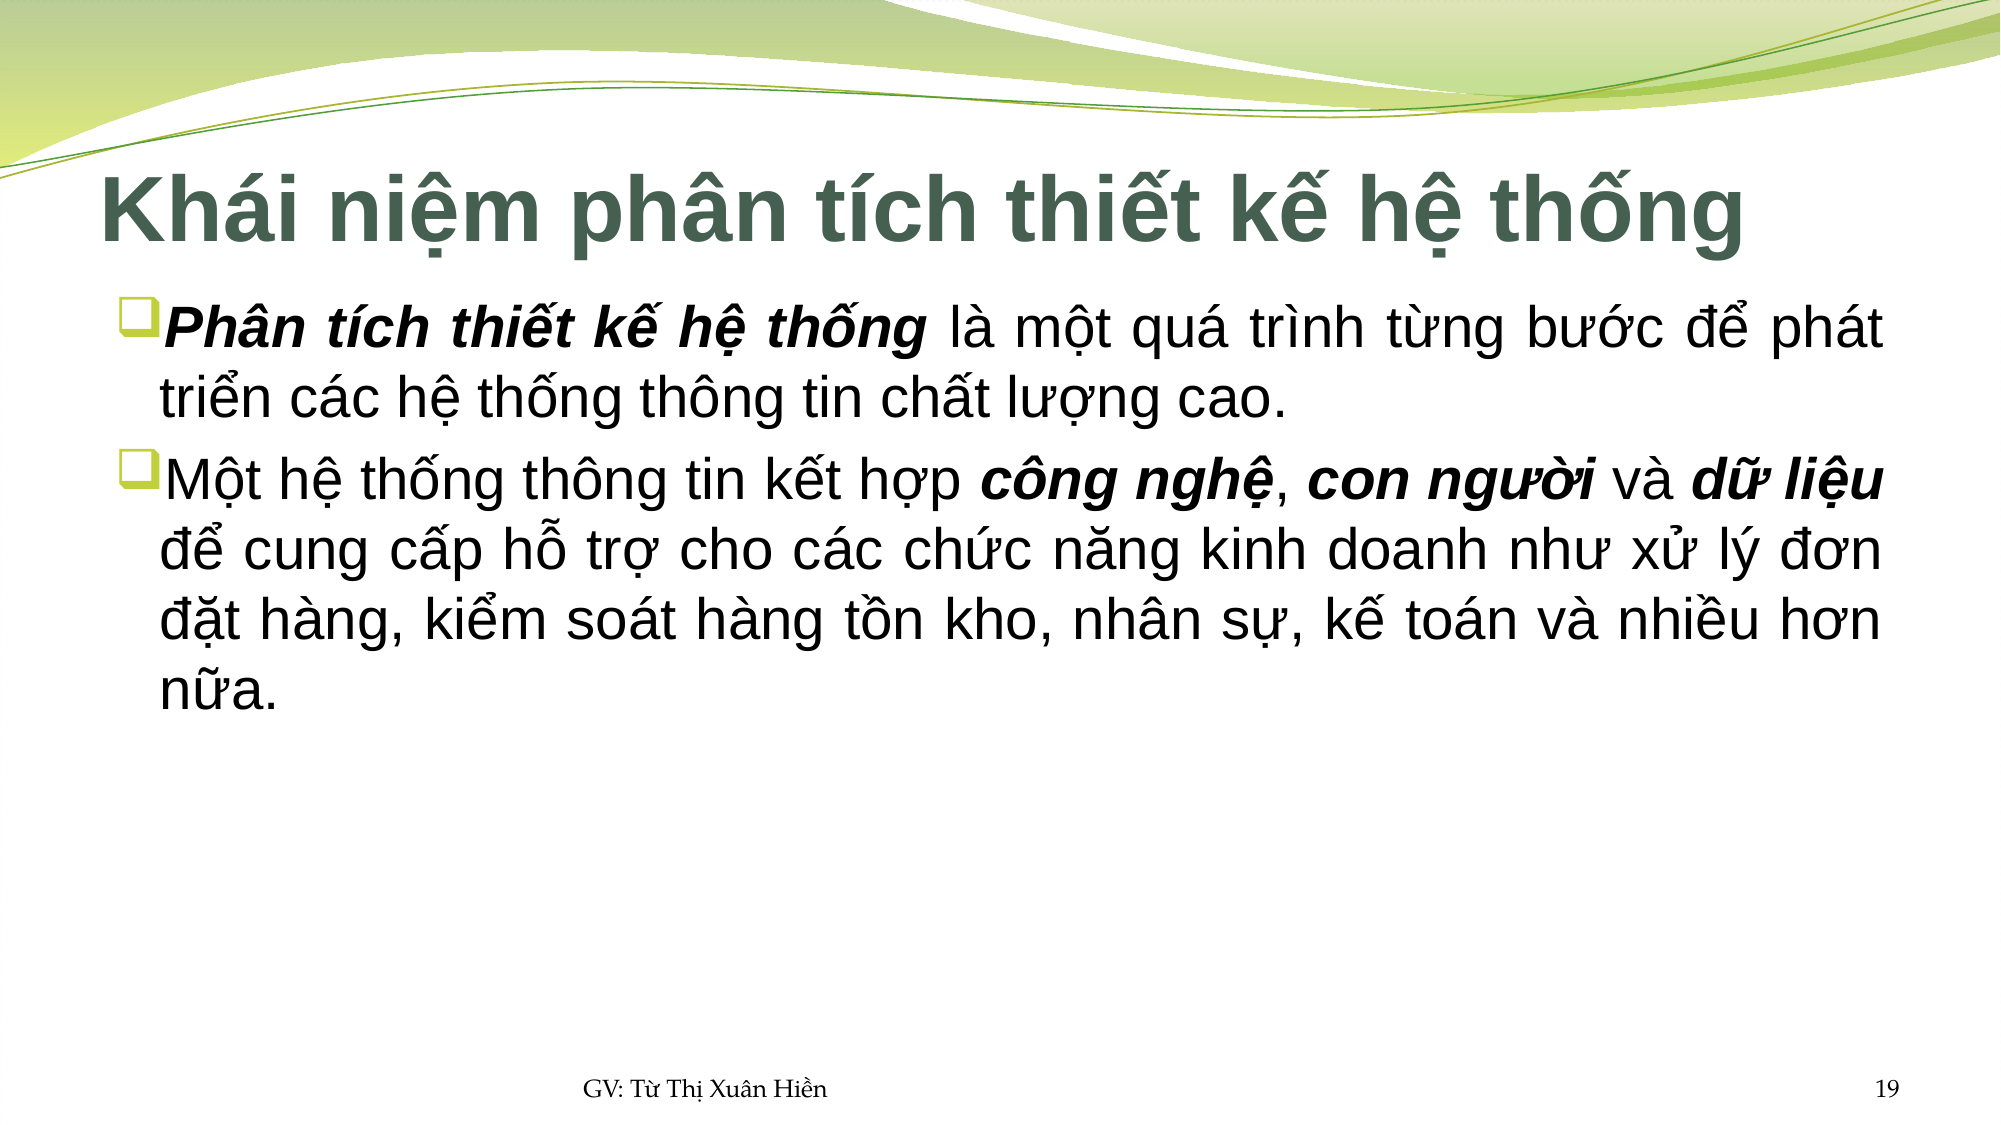

# Khái niệm phân tích thiết kế hệ thống
Phân tích thiết kế hệ thống là một quá trình từng bước để phát triển các hệ thống thông tin chất lượng cao.
Một hệ thống thông tin kết hợp công nghệ, con người và dữ liệu để cung cấp hỗ trợ cho các chức năng kinh doanh như xử lý đơn đặt hàng, kiểm soát hàng tồn kho, nhân sự, kế toán và nhiều hơn nữa.
GV: Từ Thị Xuân Hiền
19